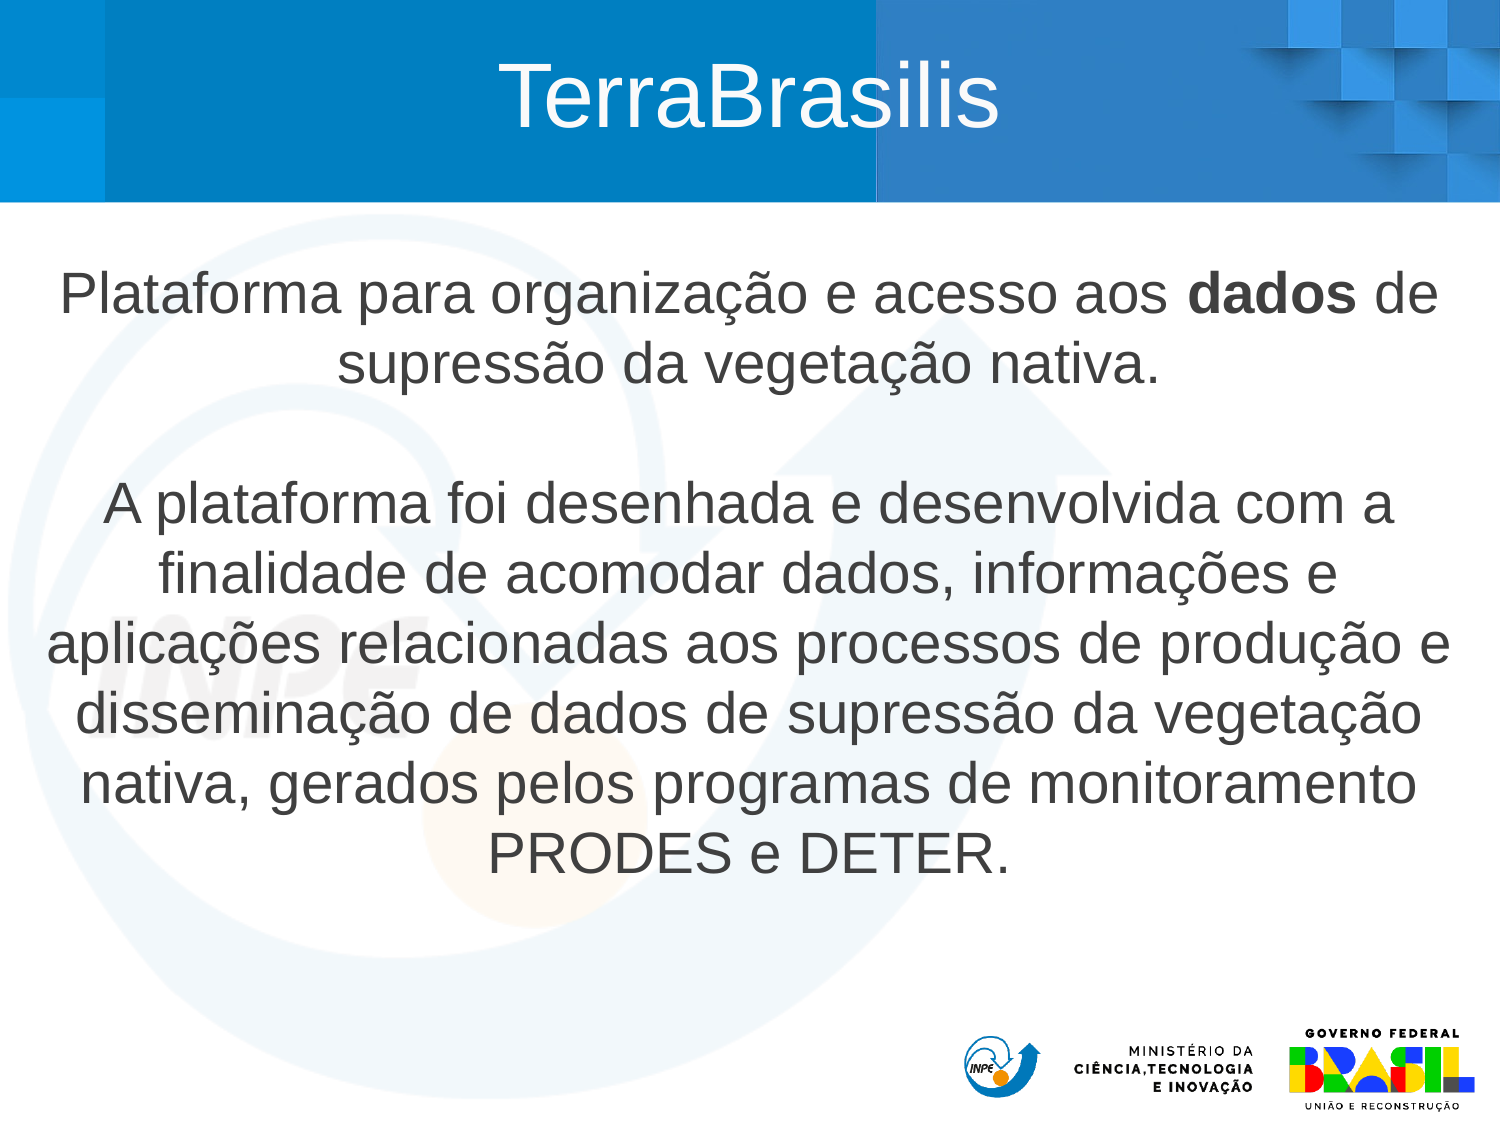

TerraBrasilis
Plataforma para organização e acesso aos dados de supressão da vegetação nativa.

A plataforma foi desenhada e desenvolvida com a finalidade de acomodar dados, informações e aplicações relacionadas aos processos de produção e disseminação de dados de supressão da vegetação nativa, gerados pelos programas de monitoramento PRODES e DETER.